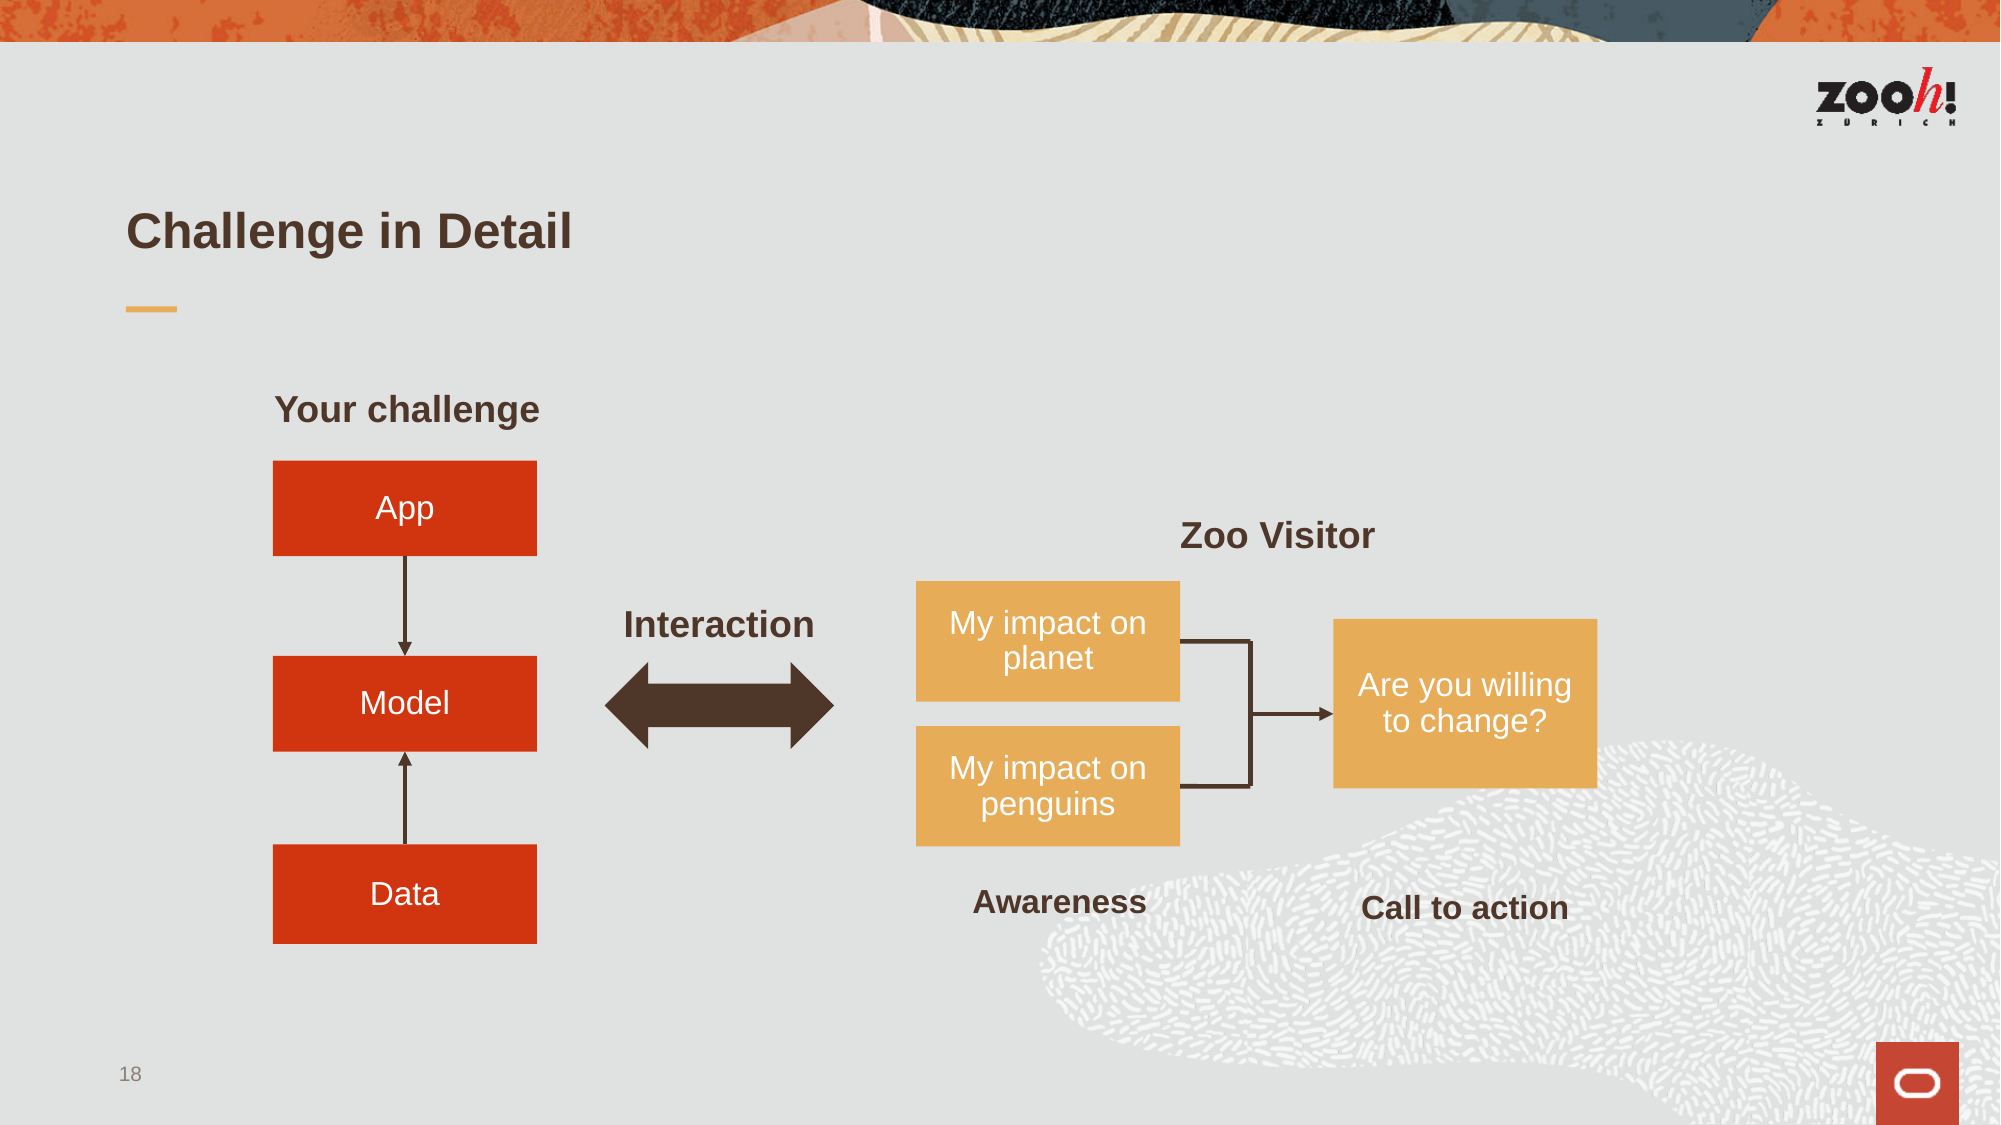

# Challenge in Detail

Your challenge
App
Zoo Visitor
My impact on planet
Interaction
Are you willing to change?
Model

My impact on penguins
Data
Awareness
Call to action
18